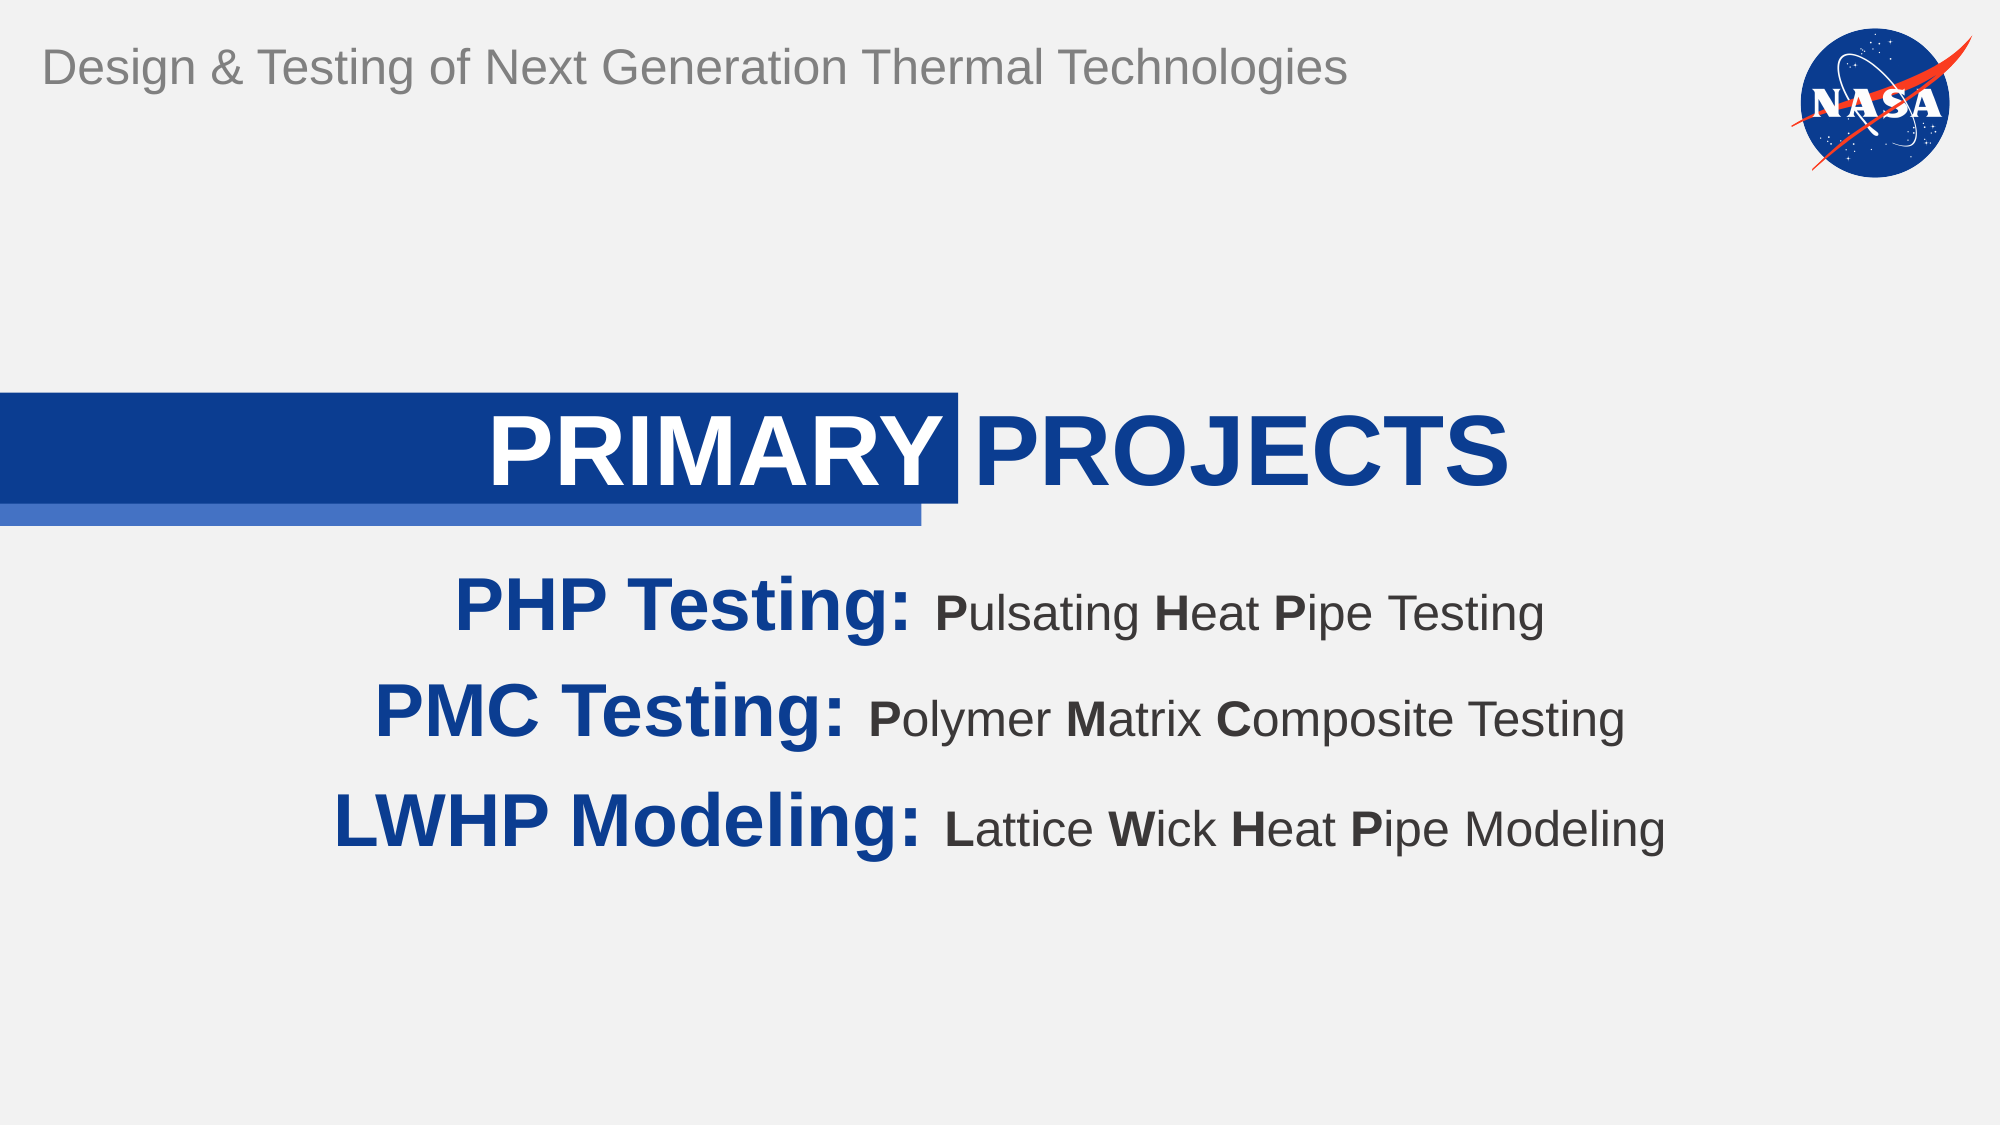

# PRIMARY PROJECTS

PHP Testing: Pulsating Heat Pipe Testing
PMC Testing: Polymer Matrix Composite Testing
LWHP Modeling: Lattice Wick Heat Pipe Modeling